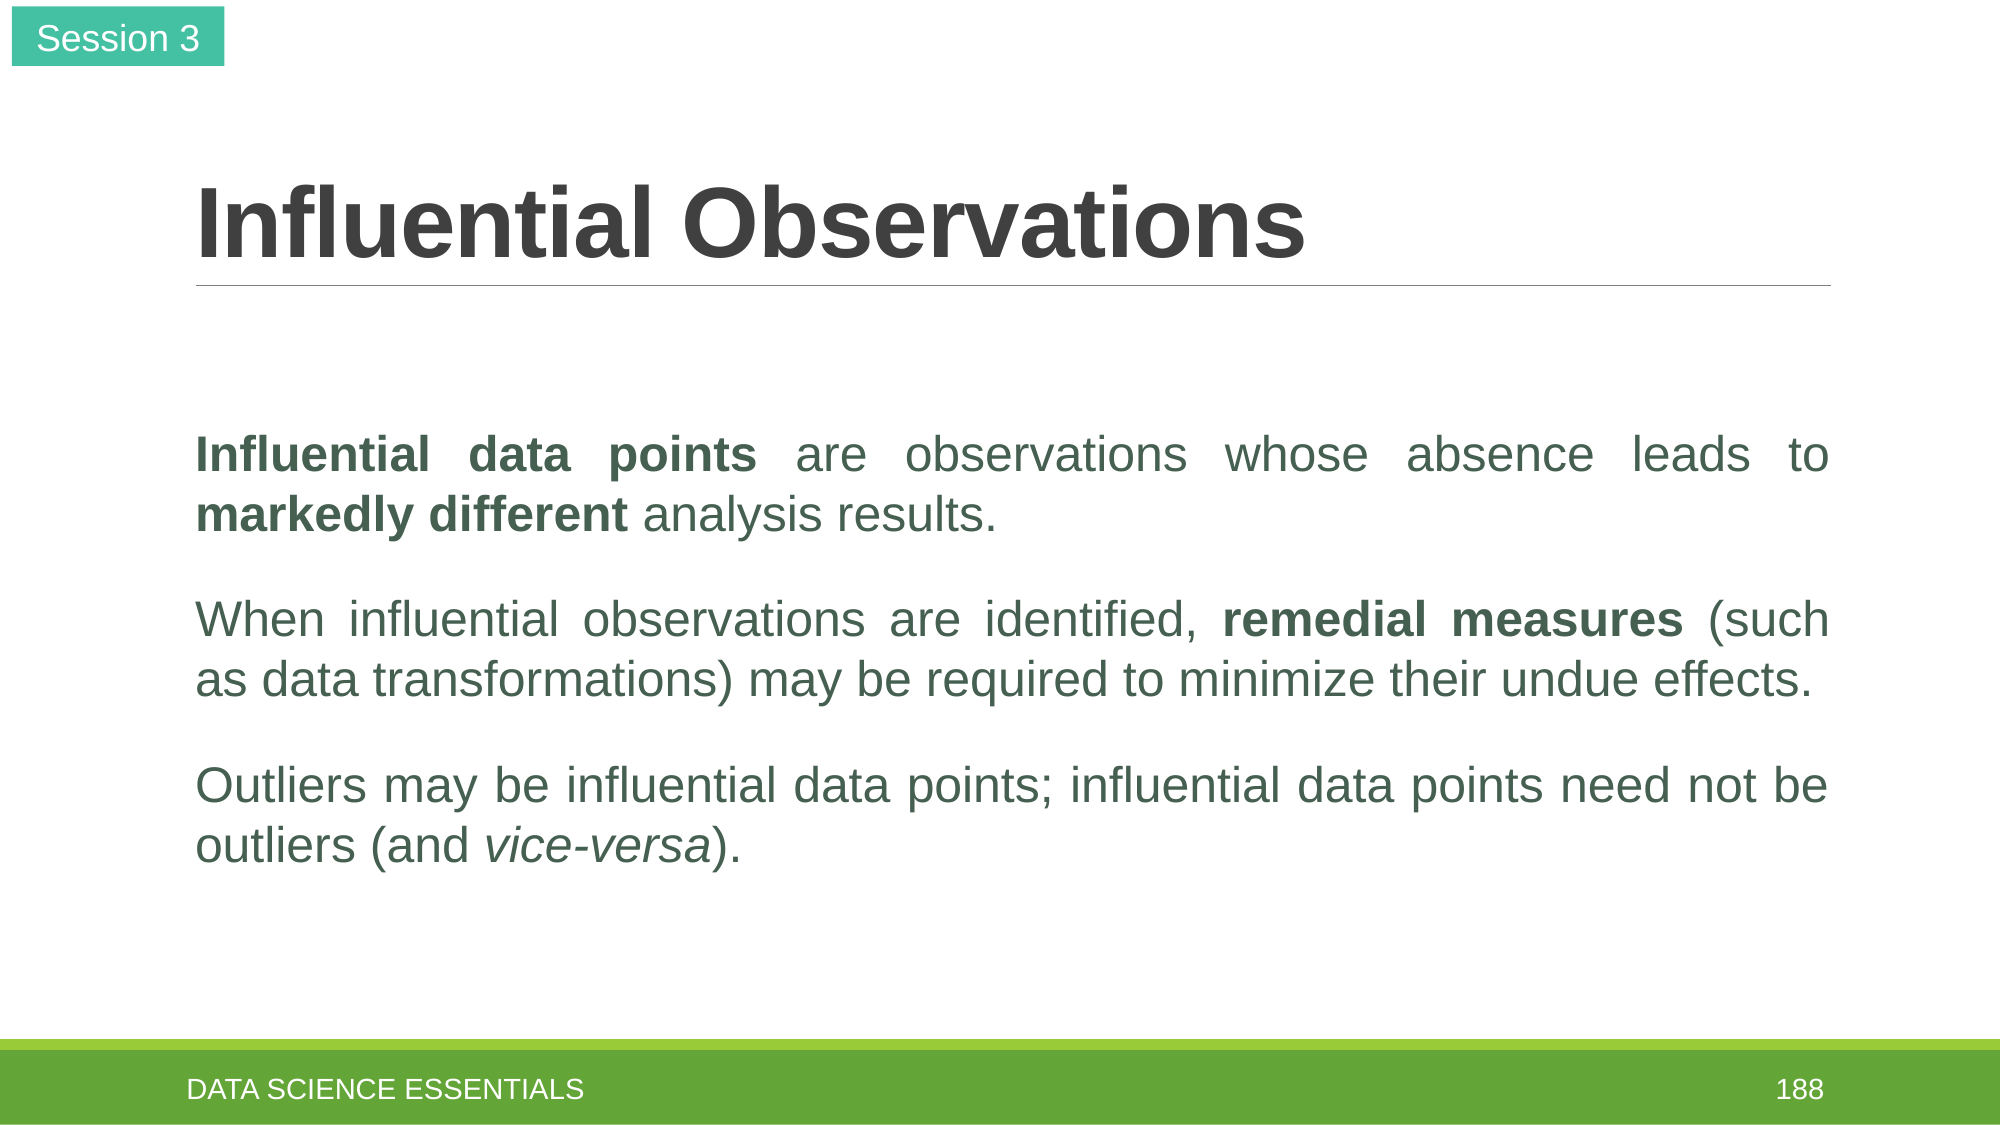

Session 3
# Influential Observations
Influential data points are observations whose absence leads to markedly different analysis results.
When influential observations are identified, remedial measures (such as data transformations) may be required to minimize their undue effects.
Outliers may be influential data points; influential data points need not be outliers (and vice-versa).
DATA SCIENCE ESSENTIALS
188